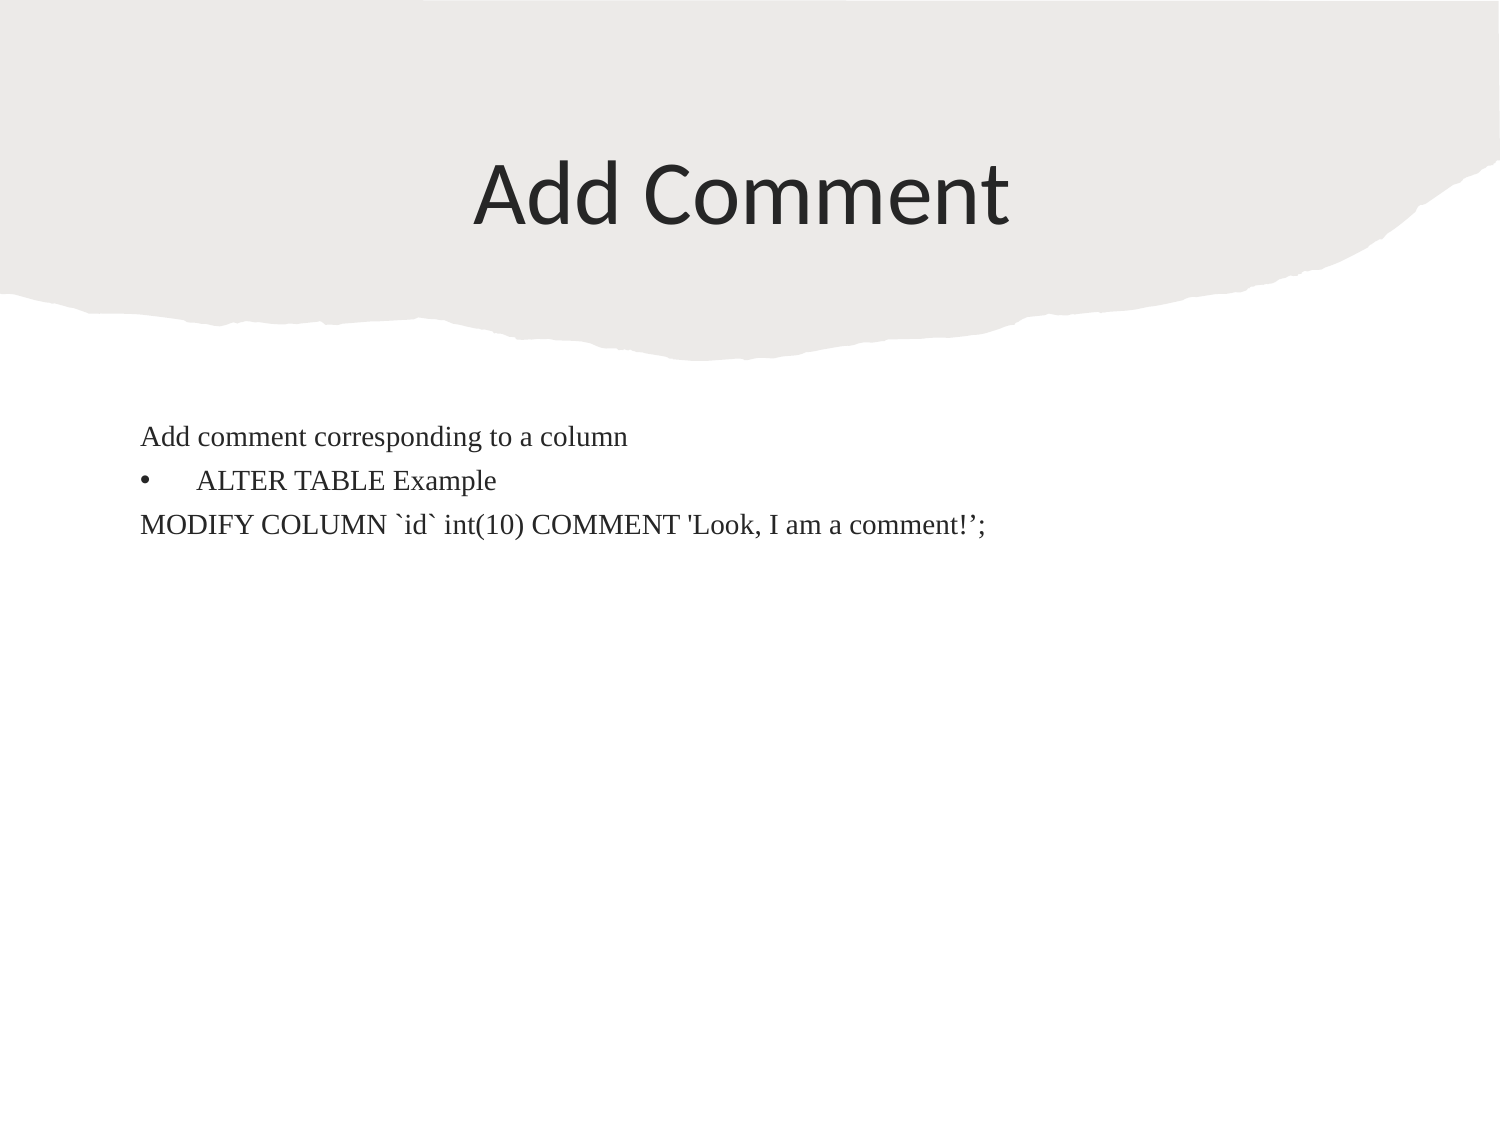

# Add Comment
Add comment corresponding to a column
ALTER TABLE Example
MODIFY COLUMN `id` int(10) COMMENT 'Look, I am a comment!’;